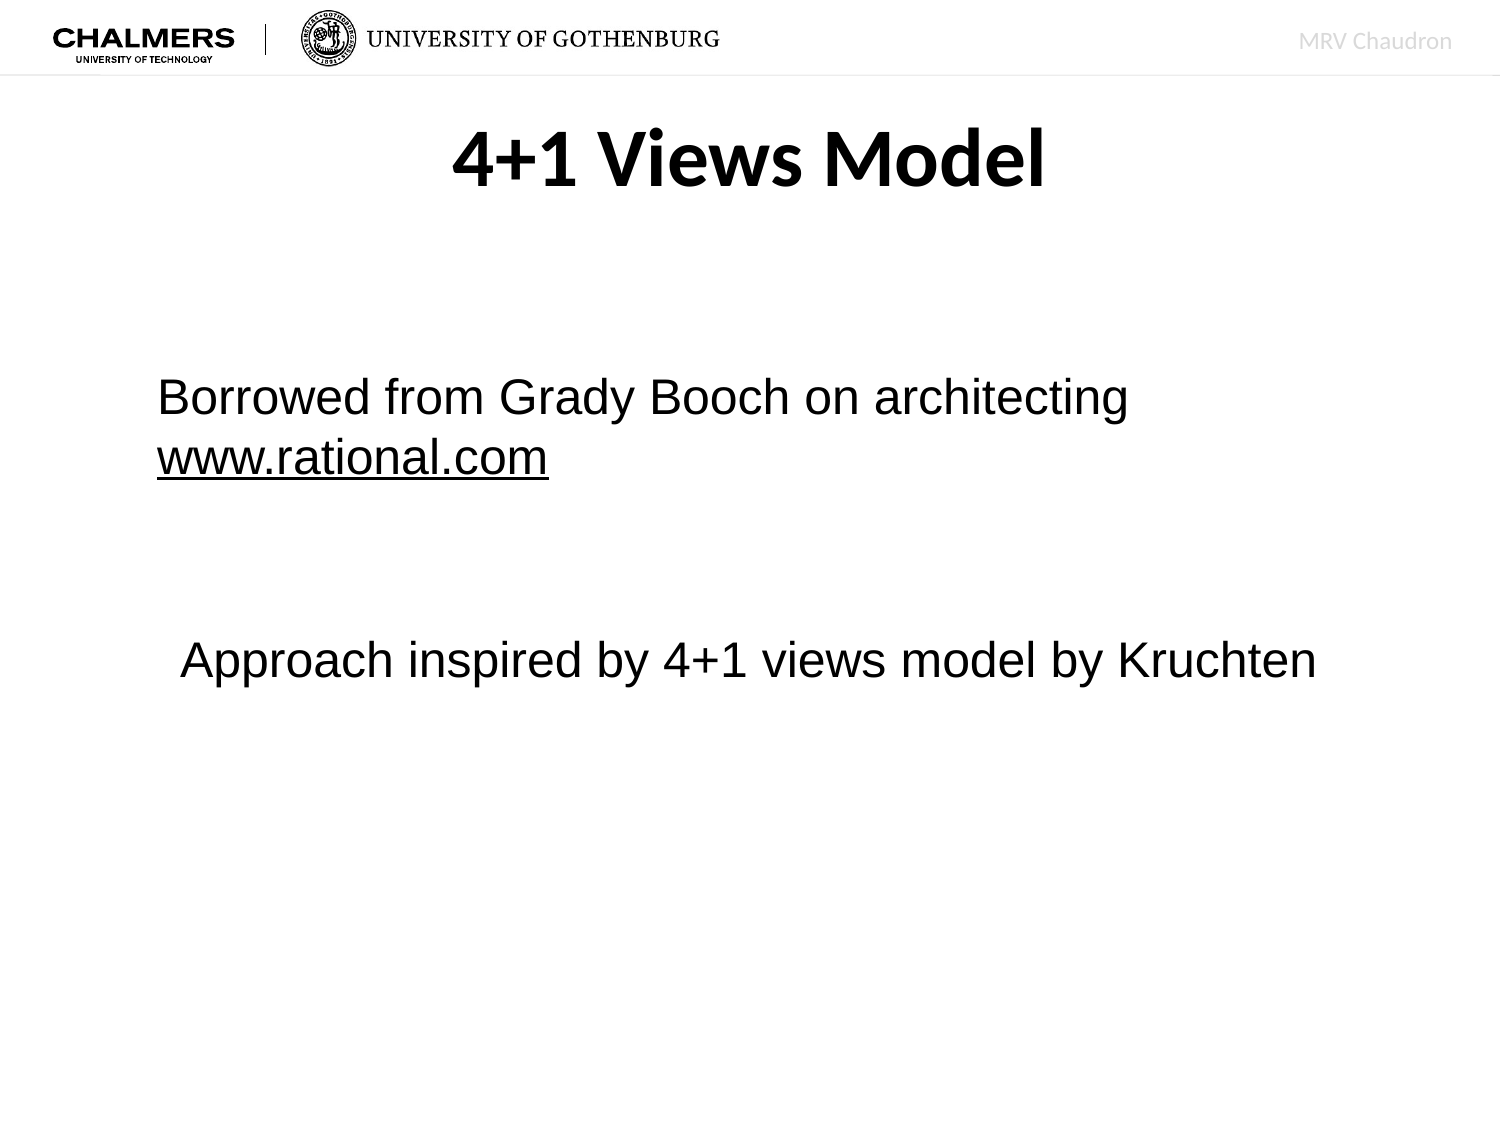

# 4+1 Views Model
Borrowed from Grady Booch on architecting
www.rational.com
Approach inspired by 4+1 views model by Kruchten